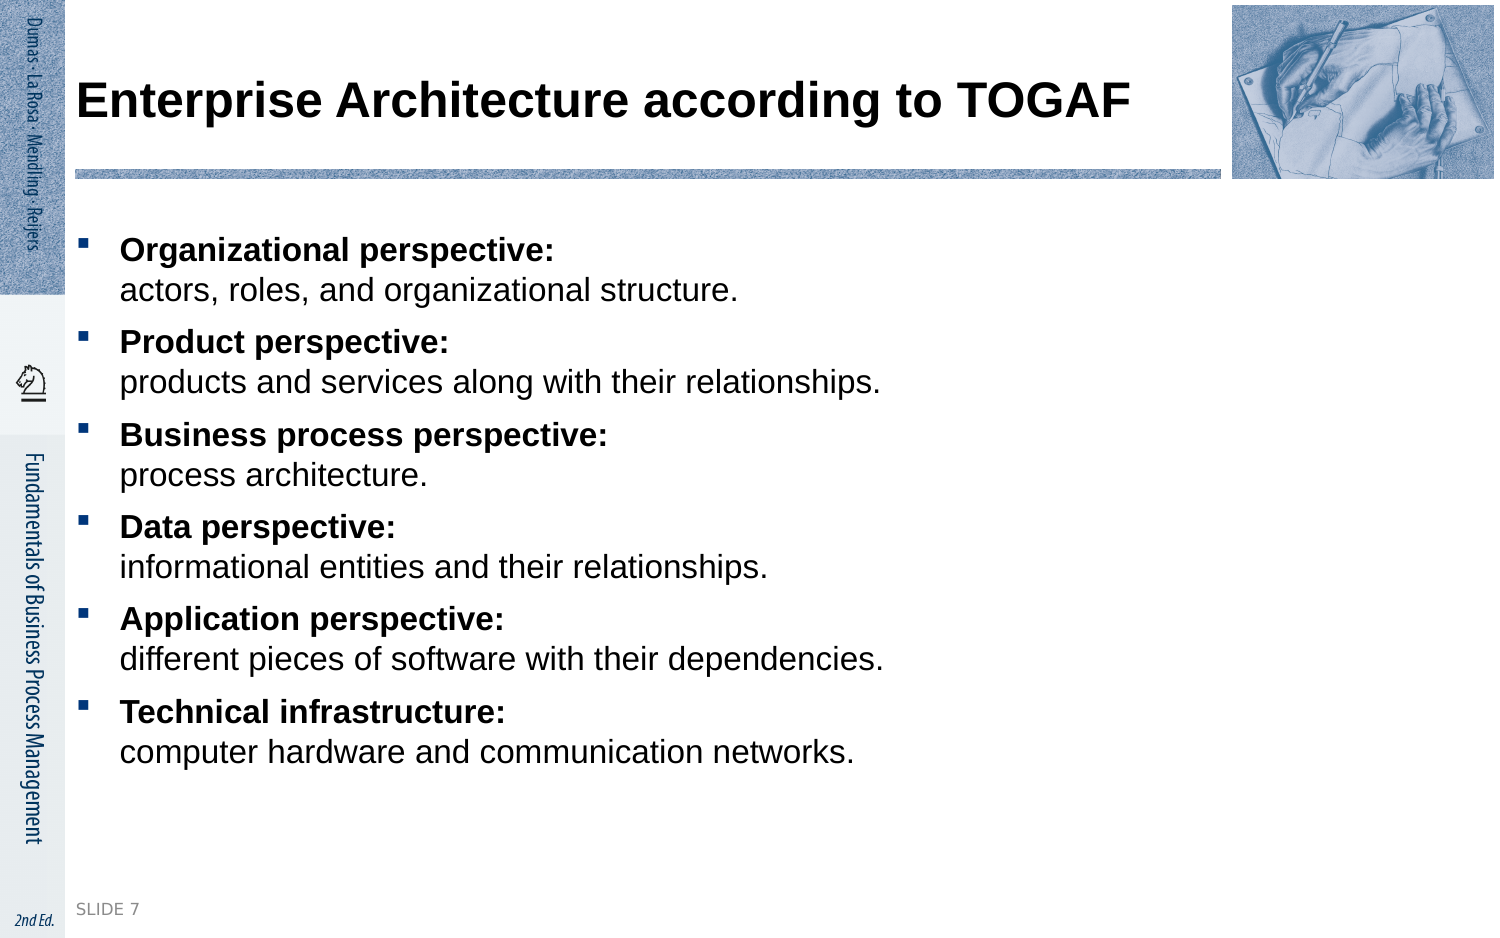

# Enterprise Architecture according to TOGAF
Organizational perspective:
actors, roles, and organizational structure.
Product perspective:
products and services along with their relationships.
Business process perspective:
process architecture.
Data perspective:
informational entities and their relationships.
Application perspective:
different pieces of software with their dependencies.
Technical infrastructure:
computer hardware and communication networks.
Slide 7